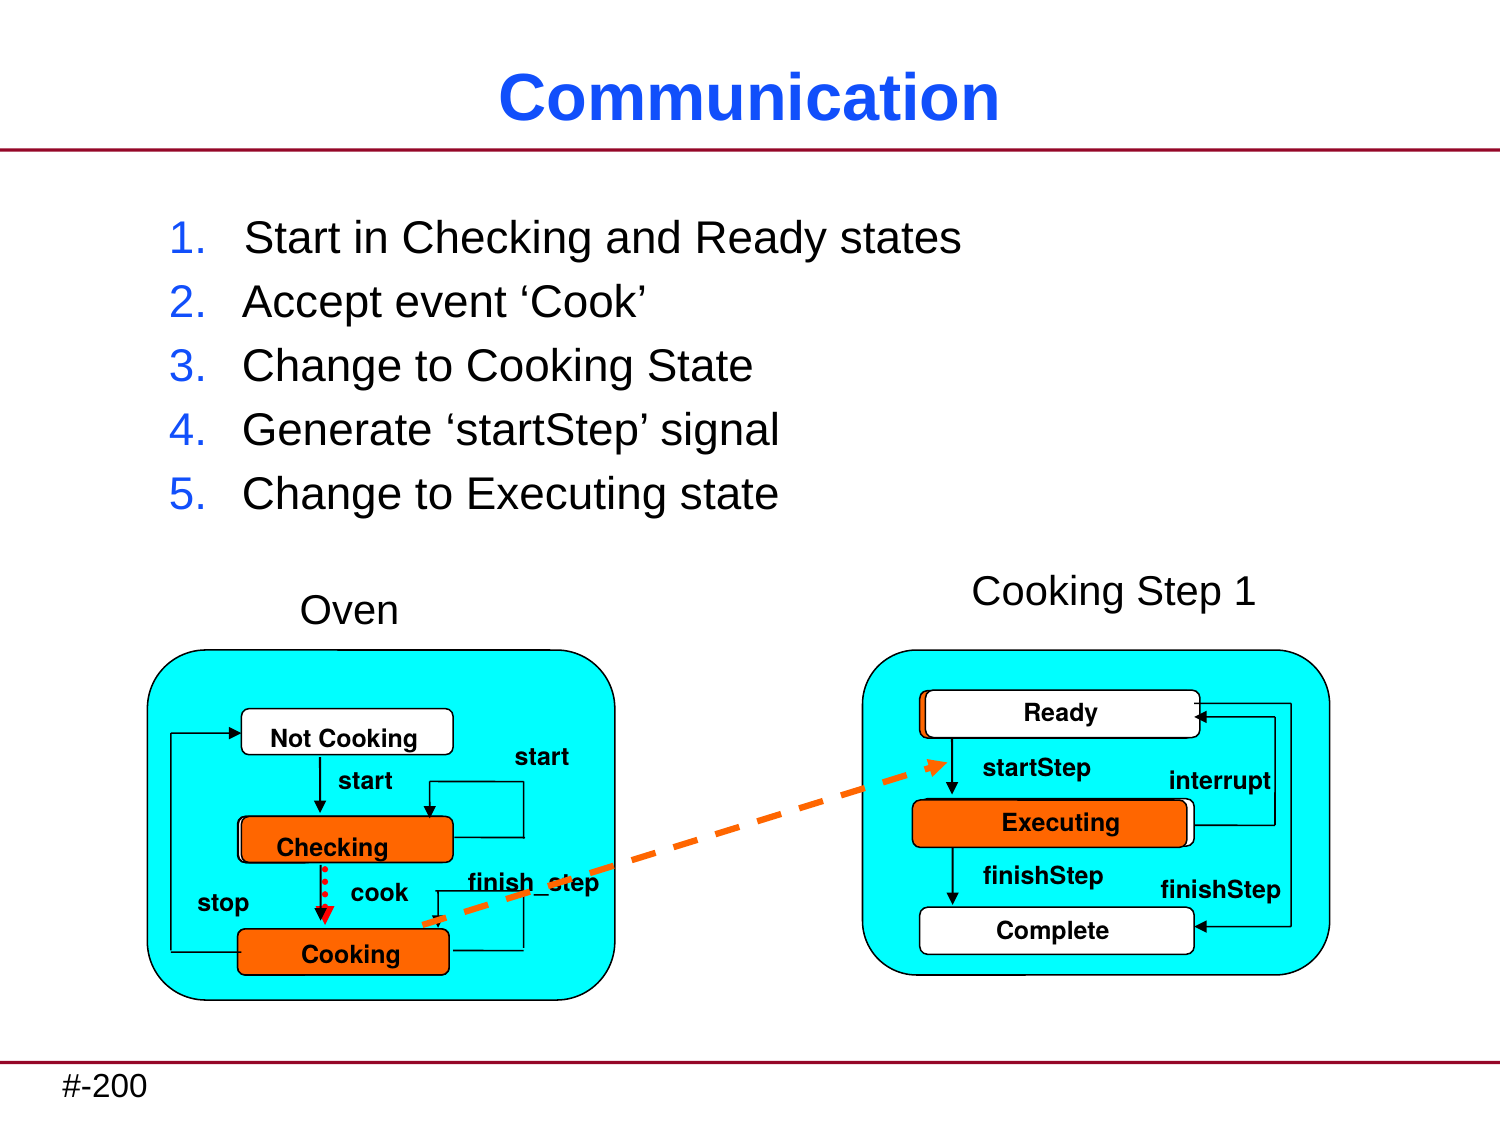

# Communication
Start in Checking and Ready states
Accept event ‘Cook’
Change to Cooking State
Generate ‘startStep’ signal
Change to Executing state

Cooking Step 1
Oven

Ready

Not Cooking

start

startStep

start
interrupt

Executing

Checking

finishStep
finish_step

finishStep
cook

stop

Complete

Cooking